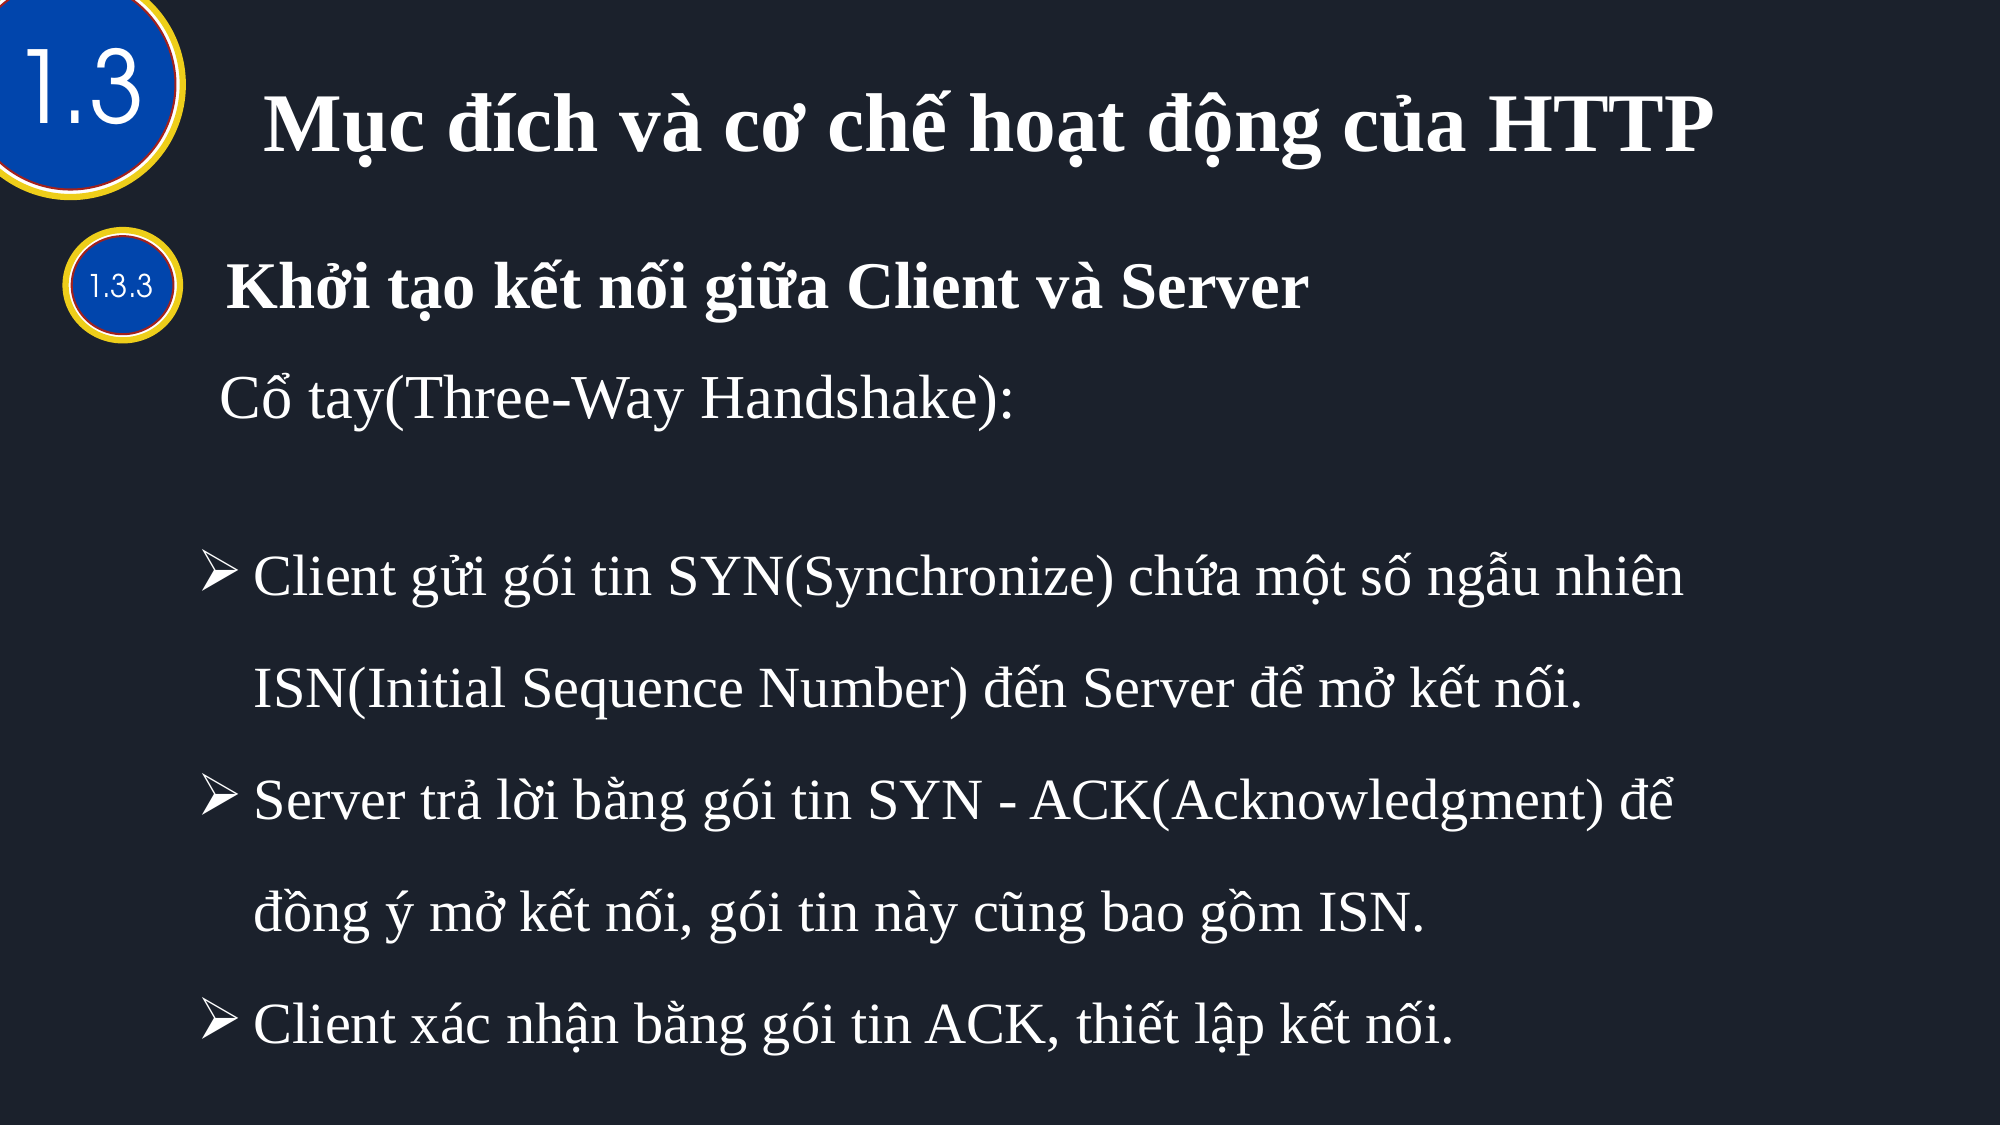

1

1.3
Mục đích và cơ chế hoạt động của HTTP

Khởi tạo kết nối giữa Client và Server

1.3.3
Cổ tay(Three-Way Handshake):
Client gửi gói tin SYN(Synchronize) chứa một số ngẫu nhiên ISN(Initial Sequence Number) đến Server để mở kết nối.
Server trả lời bằng gói tin SYN - ACK(Acknowledgment) để đồng ý mở kết nối, gói tin này cũng bao gồm ISN.
Client xác nhận bằng gói tin ACK, thiết lập kết nối.